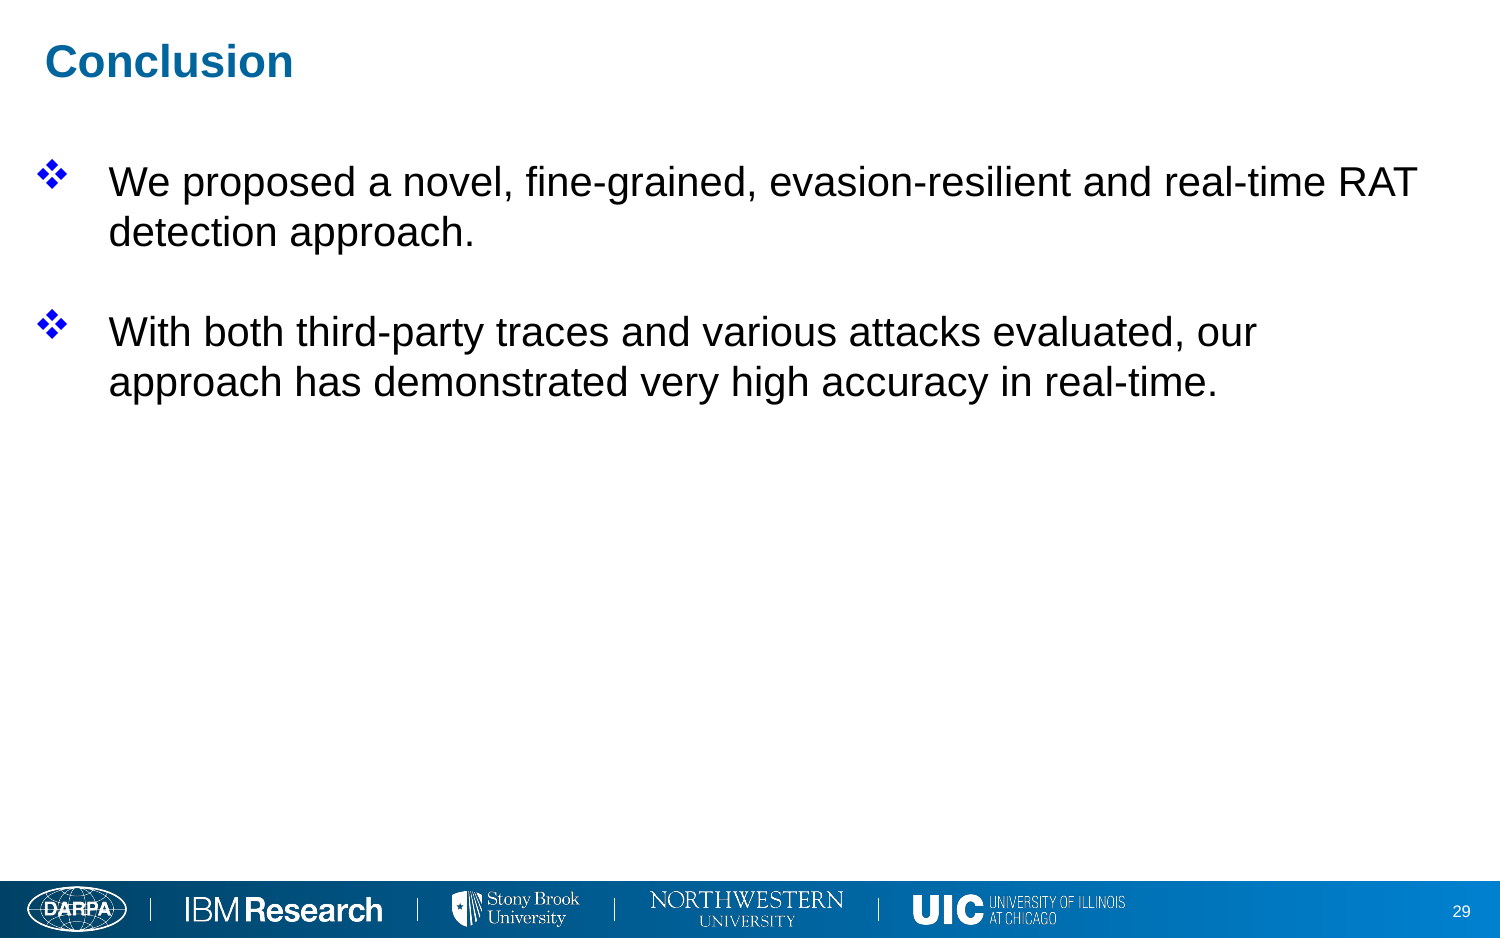

# Conclusion
We proposed a novel, fine-grained, evasion-resilient and real-time RAT detection approach.

With both third-party traces and various attacks evaluated, our approach has demonstrated very high accuracy in real-time.